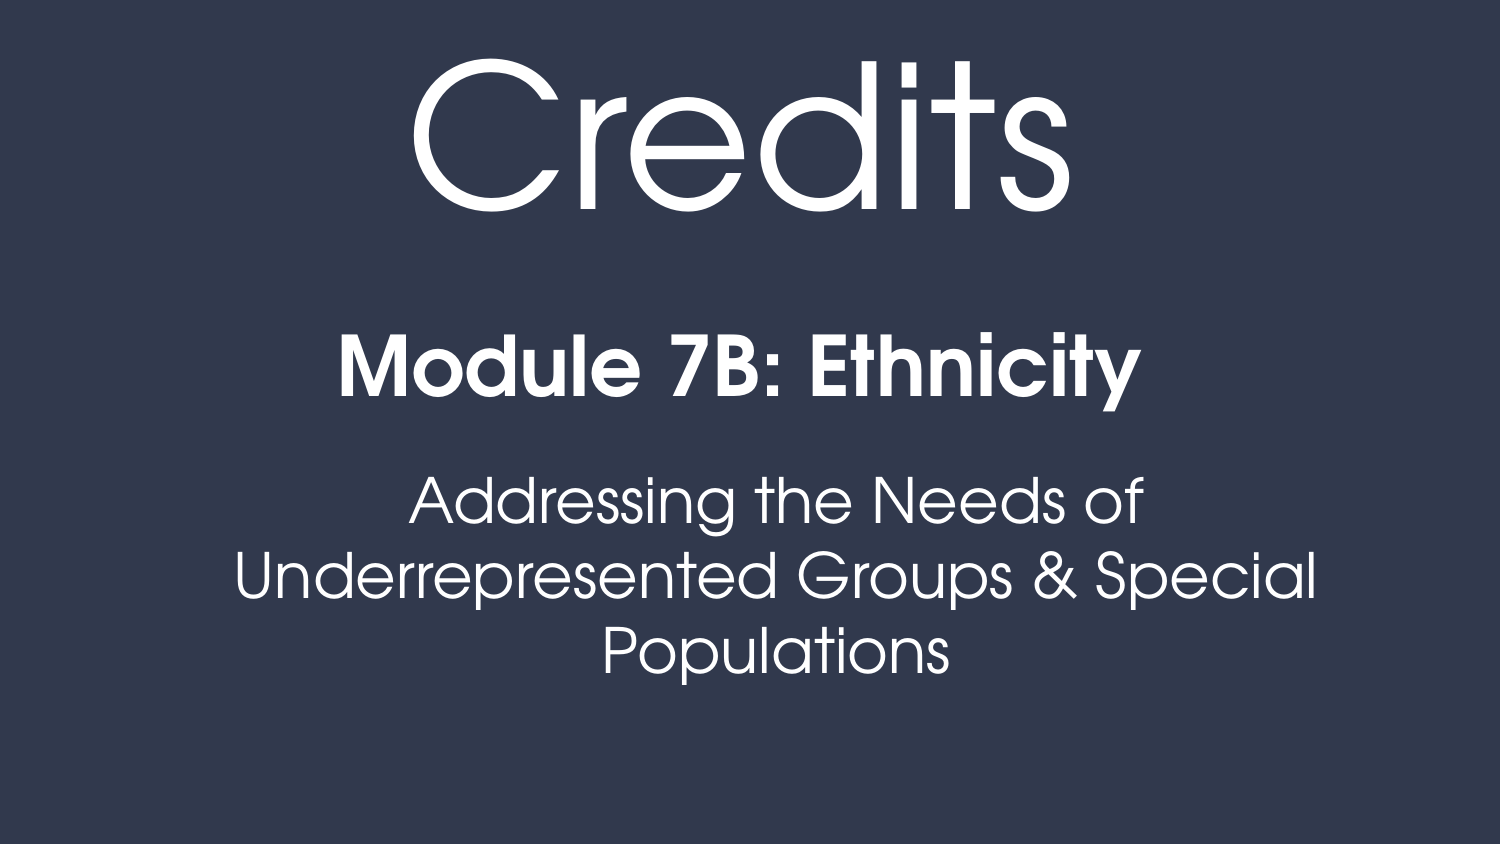

# Credits
Module 7B: Ethnicity
Addressing the Needs of Underrepresented Groups & Special Populations